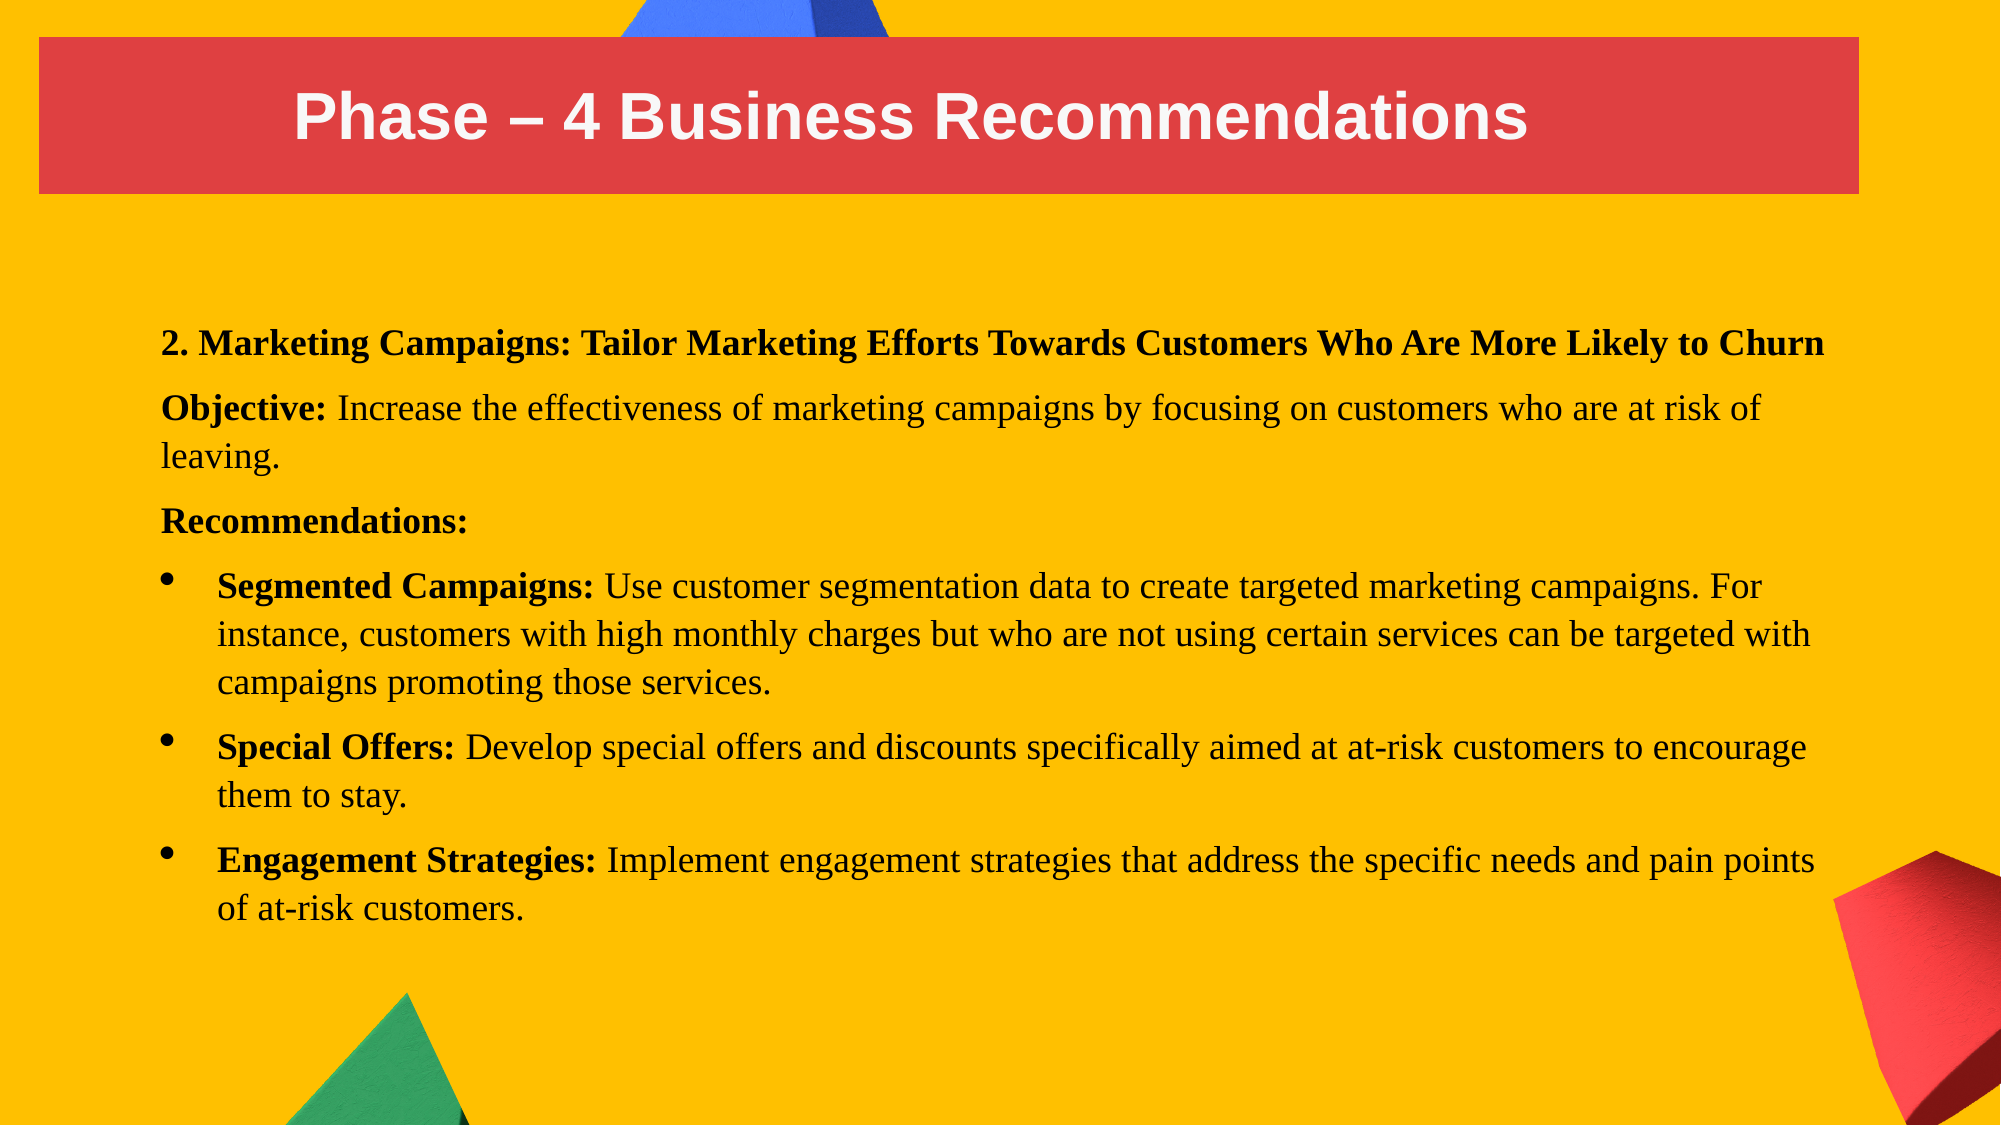

Phase – 4 Business Recommendations

2. Marketing Campaigns: Tailor Marketing Efforts Towards Customers Who Are More Likely to Churn
Objective: Increase the effectiveness of marketing campaigns by focusing on customers who are at risk of leaving.
Recommendations:
Segmented Campaigns: Use customer segmentation data to create targeted marketing campaigns. For instance, customers with high monthly charges but who are not using certain services can be targeted with campaigns promoting those services.
Special Offers: Develop special offers and discounts specifically aimed at at-risk customers to encourage them to stay.
Engagement Strategies: Implement engagement strategies that address the specific needs and pain points of at-risk customers.